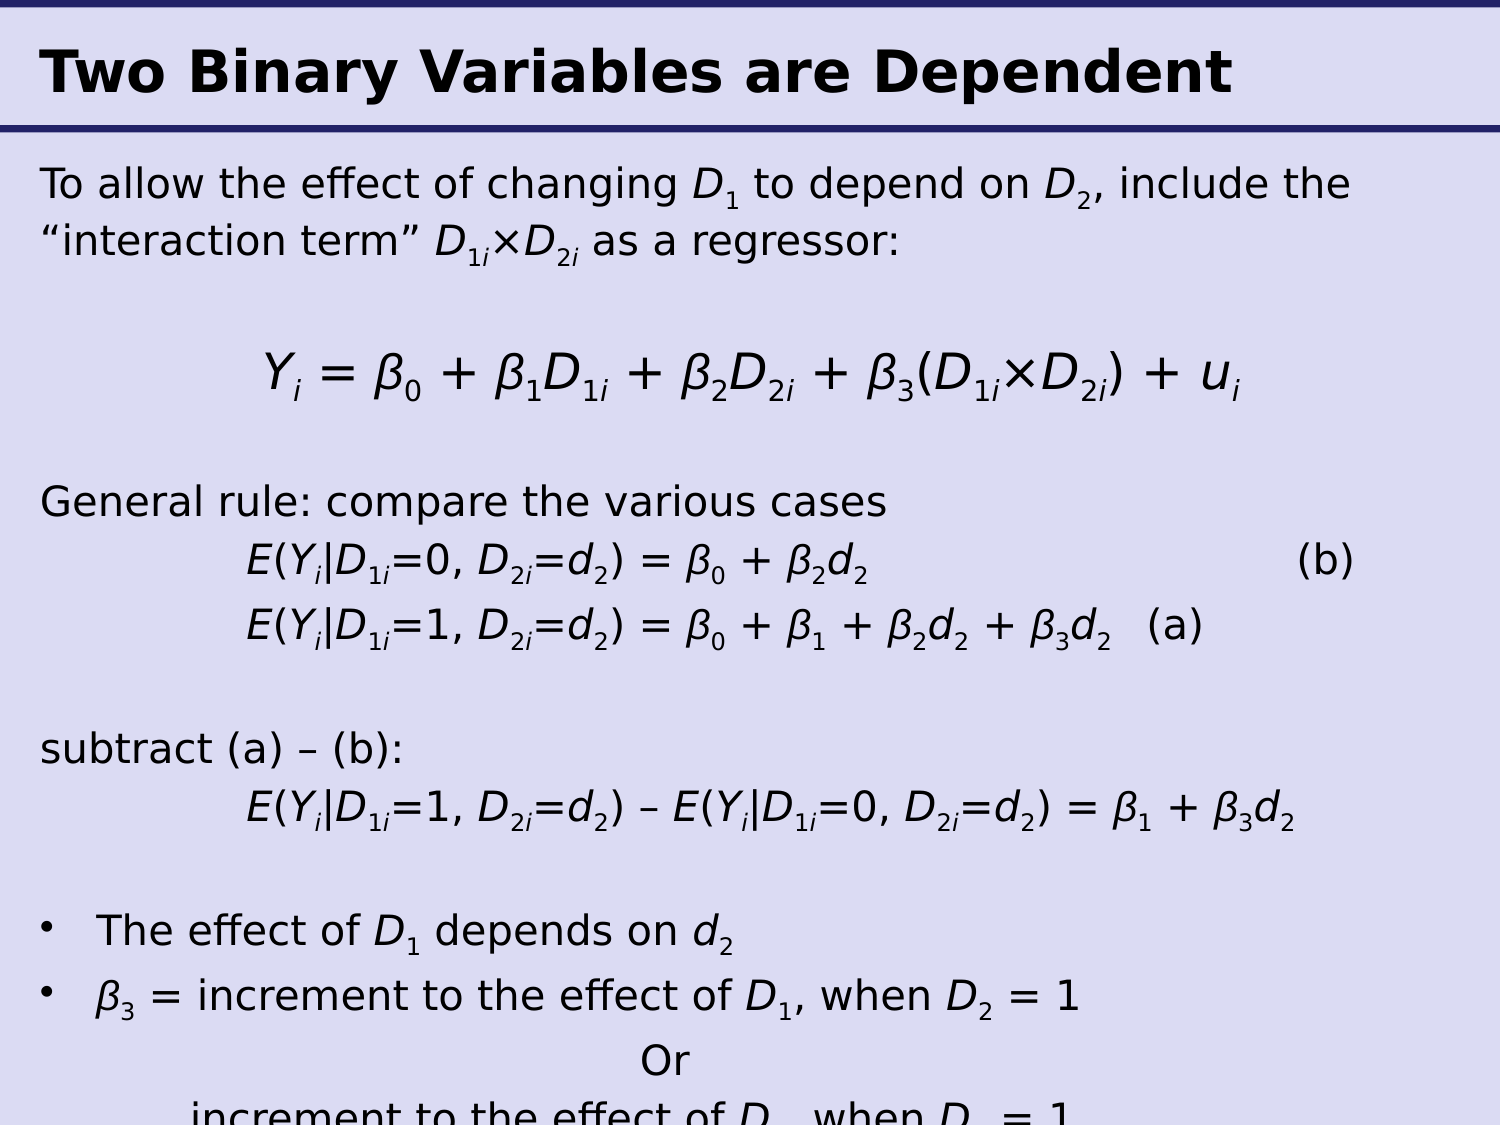

# Two Binary Variables are Dependent
To allow the effect of changing D1 to depend on D2, include the “interaction term” D1i×D2i as a regressor:

Yi = β0 + β1D1i + β2D2i + β3(D1i×D2i) + ui

General rule: compare the various cases
		E(Yi|D1i=0, D2i=d2) = β0 + β2d2			(b)
		E(Yi|D1i=1, D2i=d2) = β0 + β1 + β2d2 + β3d2	(a)

subtract (a) – (b):
		E(Yi|D1i=1, D2i=d2) – E(Yi|D1i=0, D2i=d2) = β1 + β3d2

The effect of D1 depends on d2
β3 = increment to the effect of D1, when D2 = 1
				Or
	increment to the effect of D2, when D1 = 1